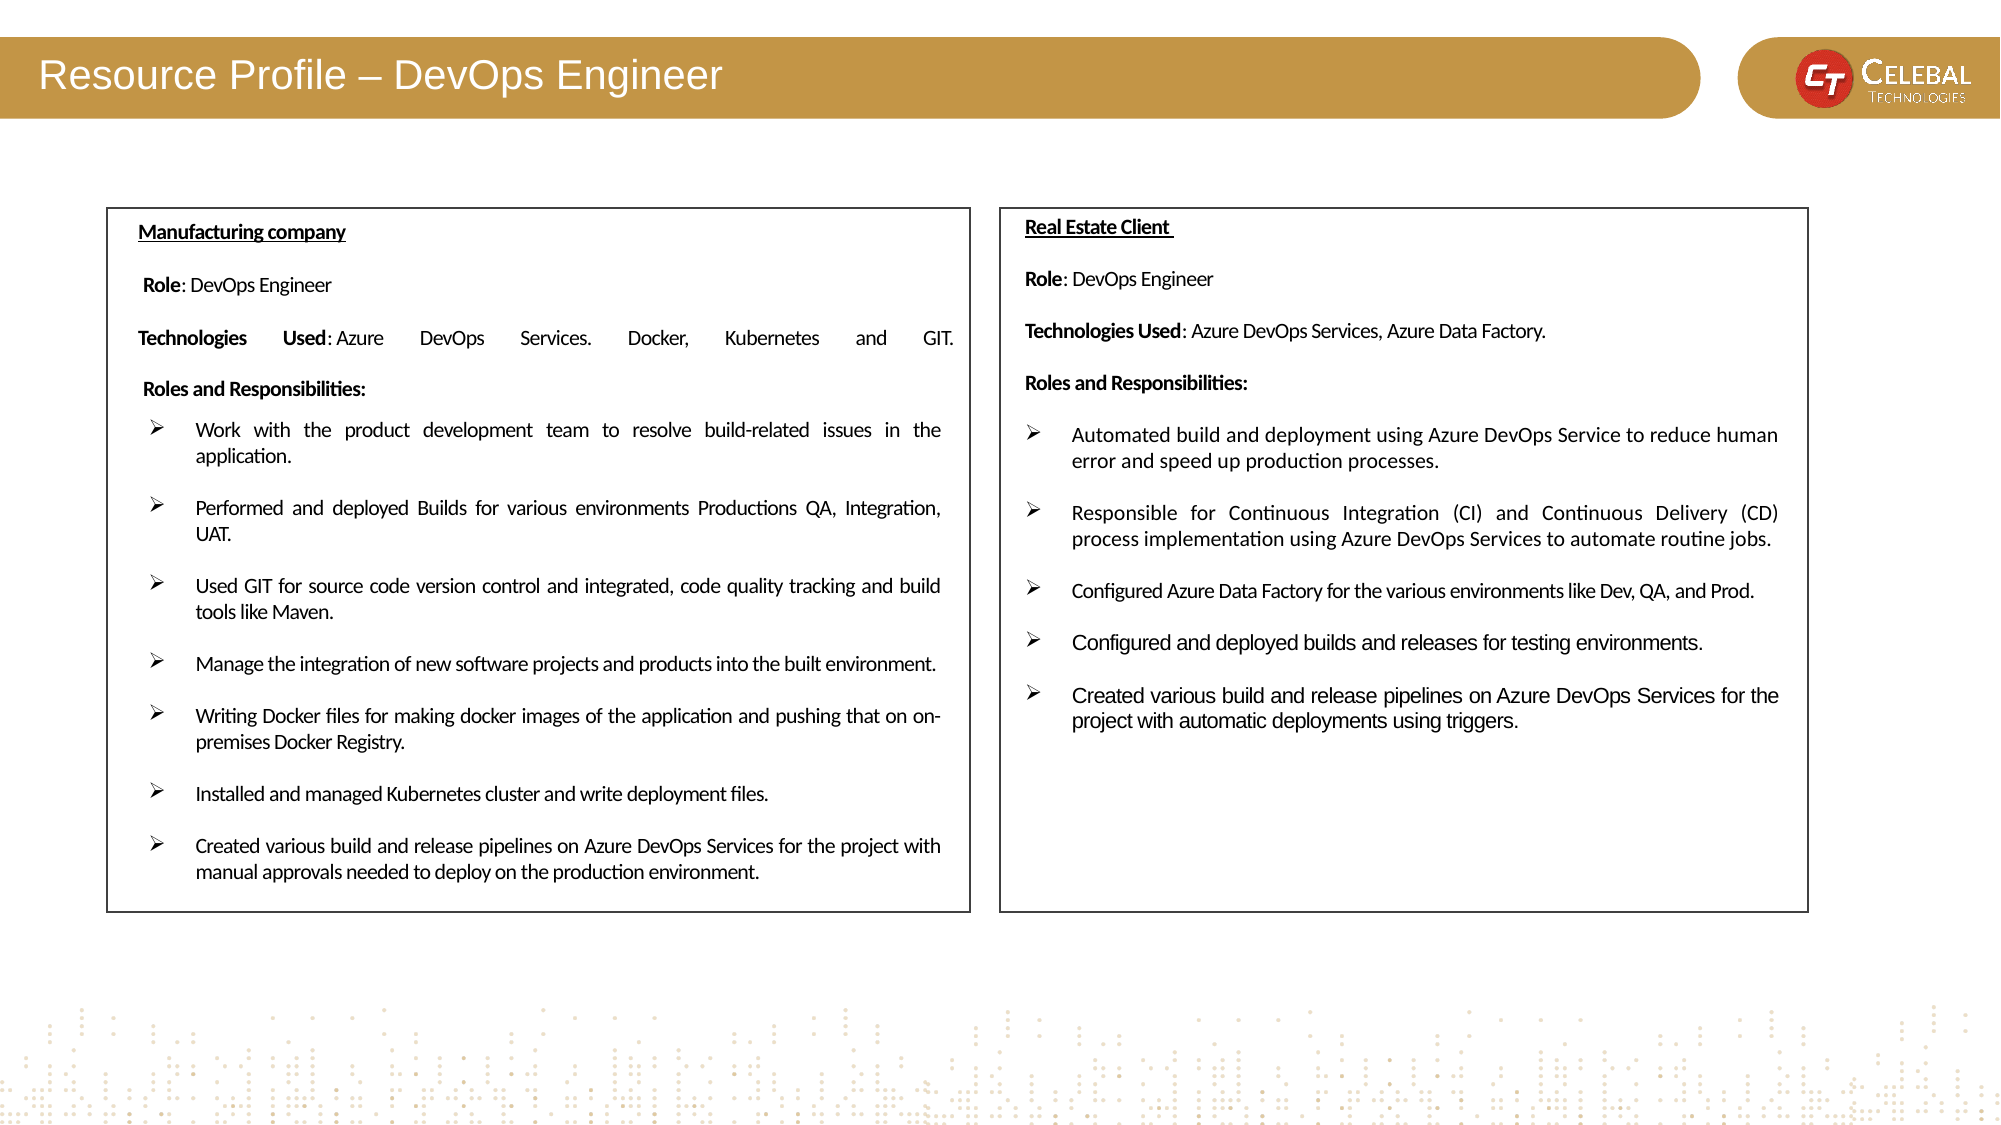

# Resource Profile – DevOps Engineer
Real Estate Client

Role: DevOps Engineer

Technologies Used: Azure DevOps Services, Azure Data Factory.

Roles and Responsibilities:

Automated build and deployment using Azure DevOps Service to reduce human error and speed up production processes.

Responsible for Continuous Integration (CI) and Continuous Delivery (CD) process implementation using Azure DevOps Services to automate routine jobs.

Configured Azure Data Factory for the various environments like Dev, QA, and Prod.

Configured and deployed builds and releases for testing environments.

Created various build and release pipelines on Azure DevOps Services for the project with automatic deployments using triggers.

Manufacturing company

 Role: DevOps Engineer

Technologies Used: Azure DevOps Services. Docker, Kubernetes and GIT.
 Roles and Responsibilities:

Work with the product development team to resolve build-related issues in the application.

Performed and deployed Builds for various environments Productions QA, Integration, UAT.

Used GIT for source code version control and integrated, code quality tracking and build tools like Maven.

Manage the integration of new software projects and products into the built environment.

Writing Docker files for making docker images of the application and pushing that on on-premises Docker Registry.

Installed and managed Kubernetes cluster and write deployment files.

Created various build and release pipelines on Azure DevOps Services for the project with manual approvals needed to deploy on the production environment.